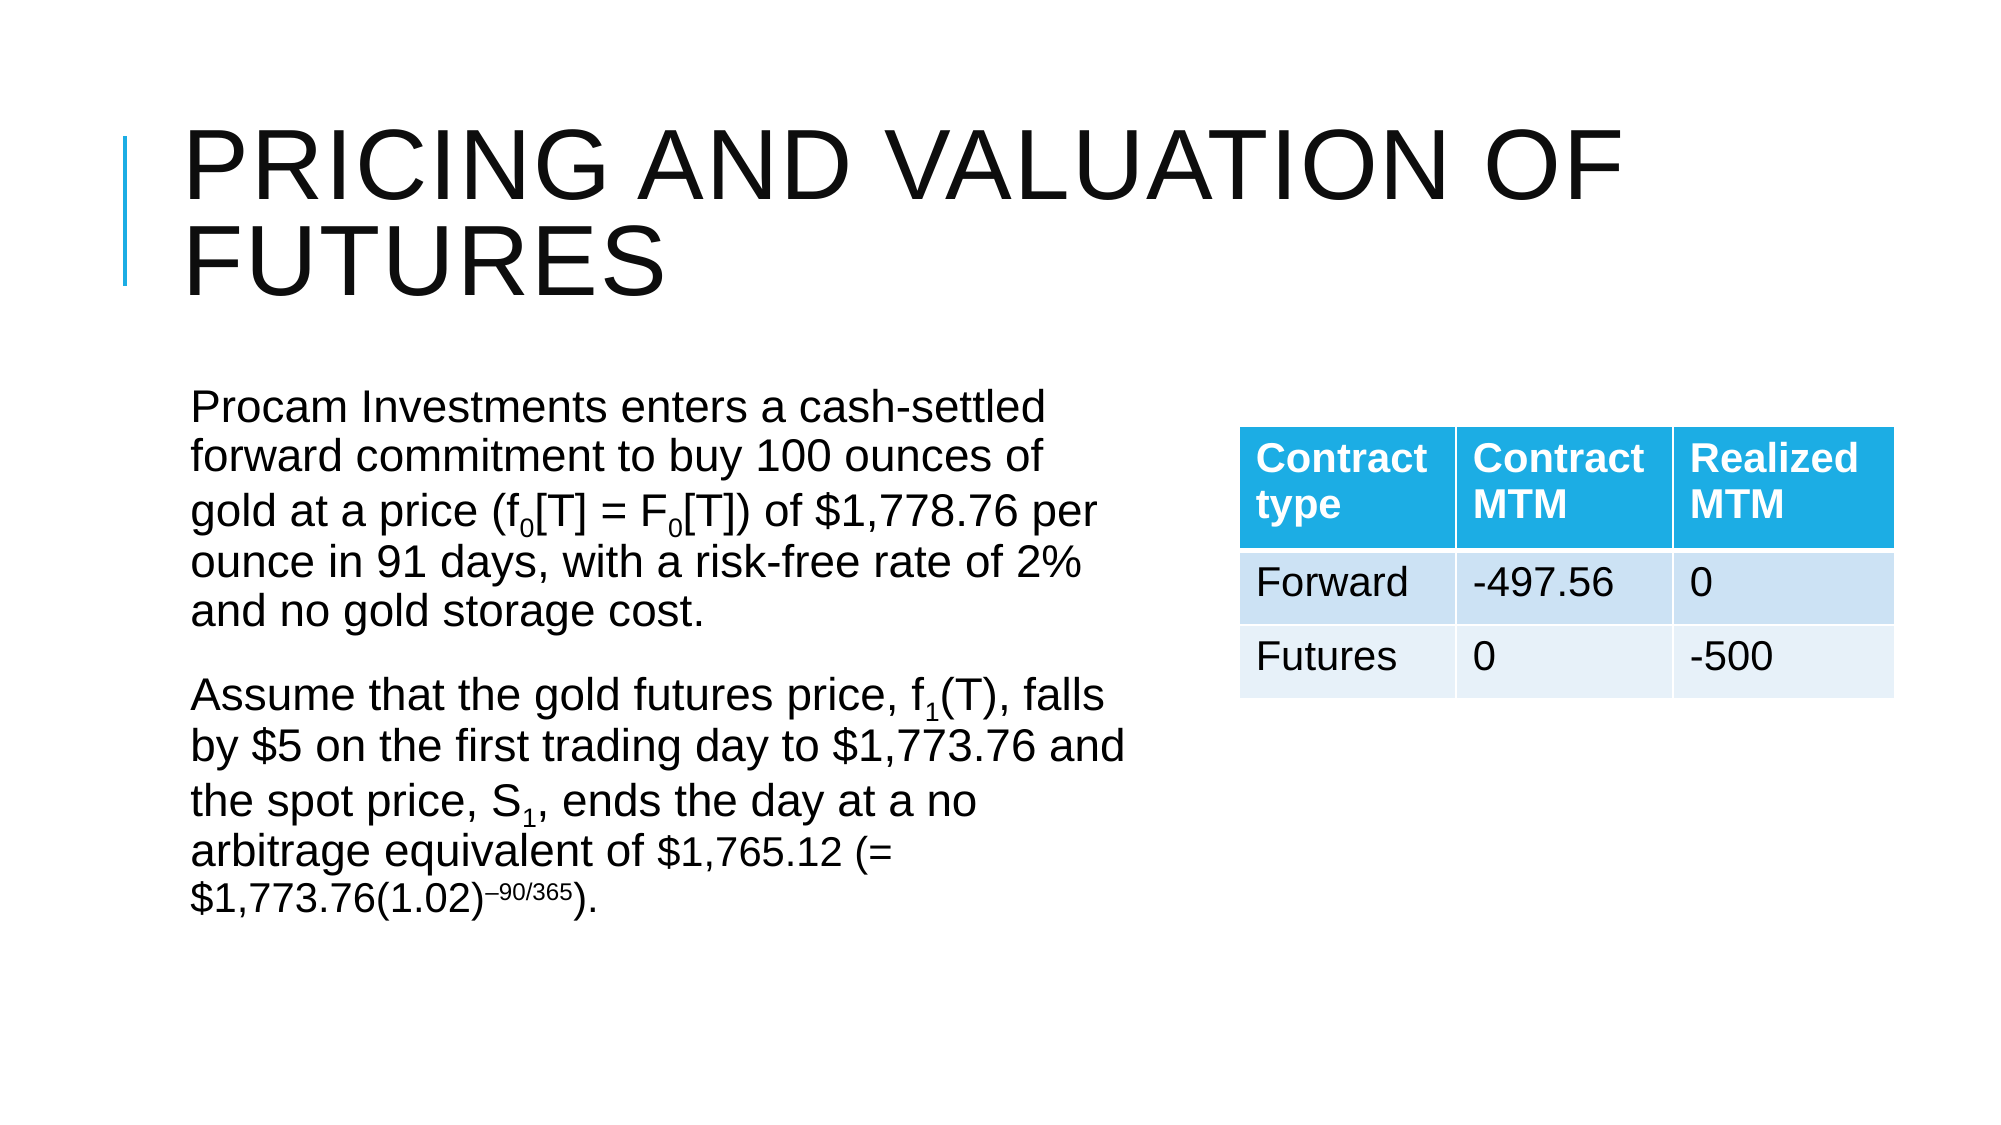

# Pricing and valuation of futures
Procam Investments enters a cash-settled forward commitment to buy 100 ounces of gold at a price (f0[T] = F0[T]) of $1,778.76 per ounce in 91 days, with a risk-free rate of 2% and no gold storage cost.
Assume that the gold futures price, f1(T), falls by $5 on the first trading day to $1,773.76 and the spot price, S1, ends the day at a no arbitrage equivalent of $1,765.12 (= $1,773.76(1.02)–90/365).

| Contract type | Contract MTM | Realized MTM |
| --- | --- | --- |
| Forward | -497.56 | 0 |
| Futures | 0 | -500 |